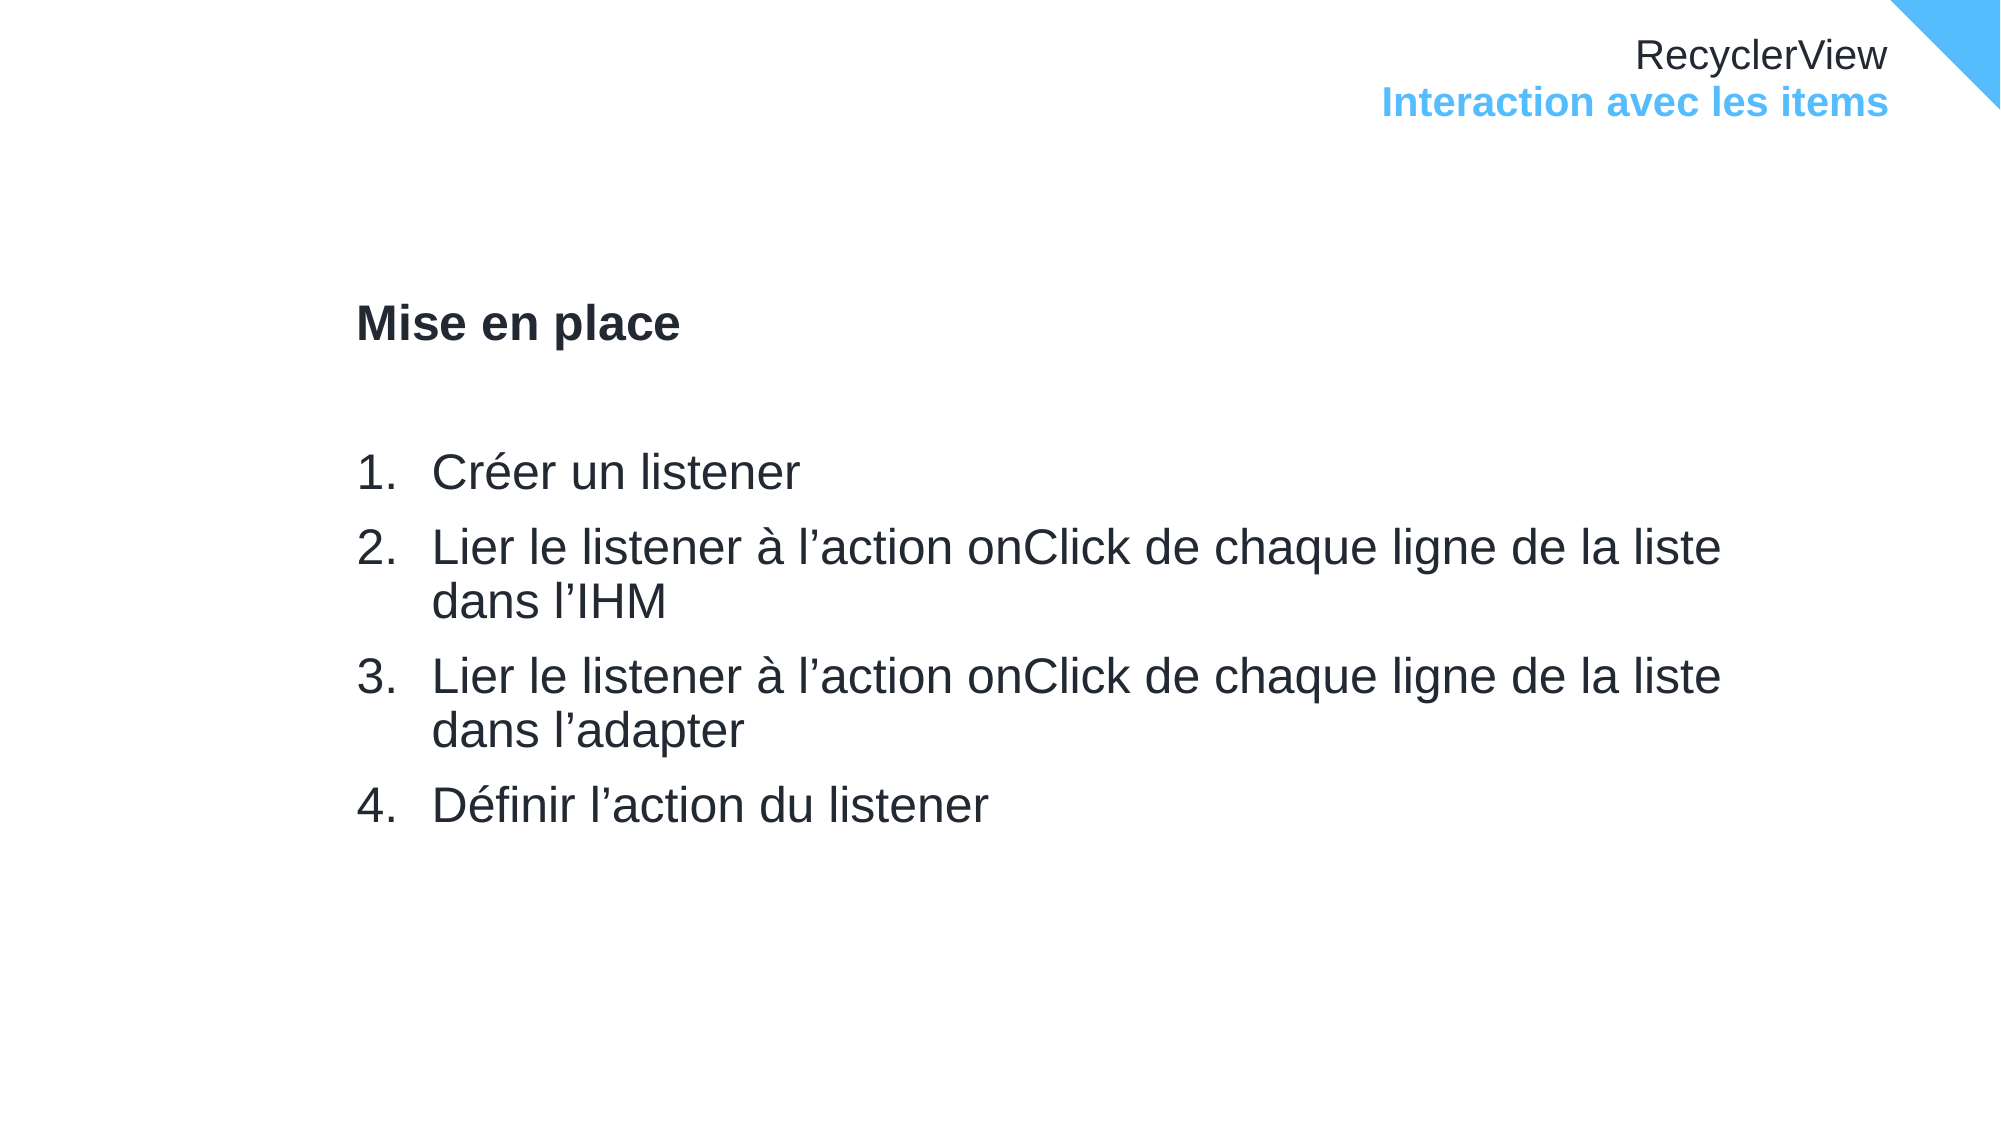

# RecyclerView
Interaction avec les items
Mise en place

Créer un listener
Lier le listener à l’action onClick de chaque ligne de la liste dans l’IHM
Lier le listener à l’action onClick de chaque ligne de la liste dans l’adapter
Définir l’action du listener